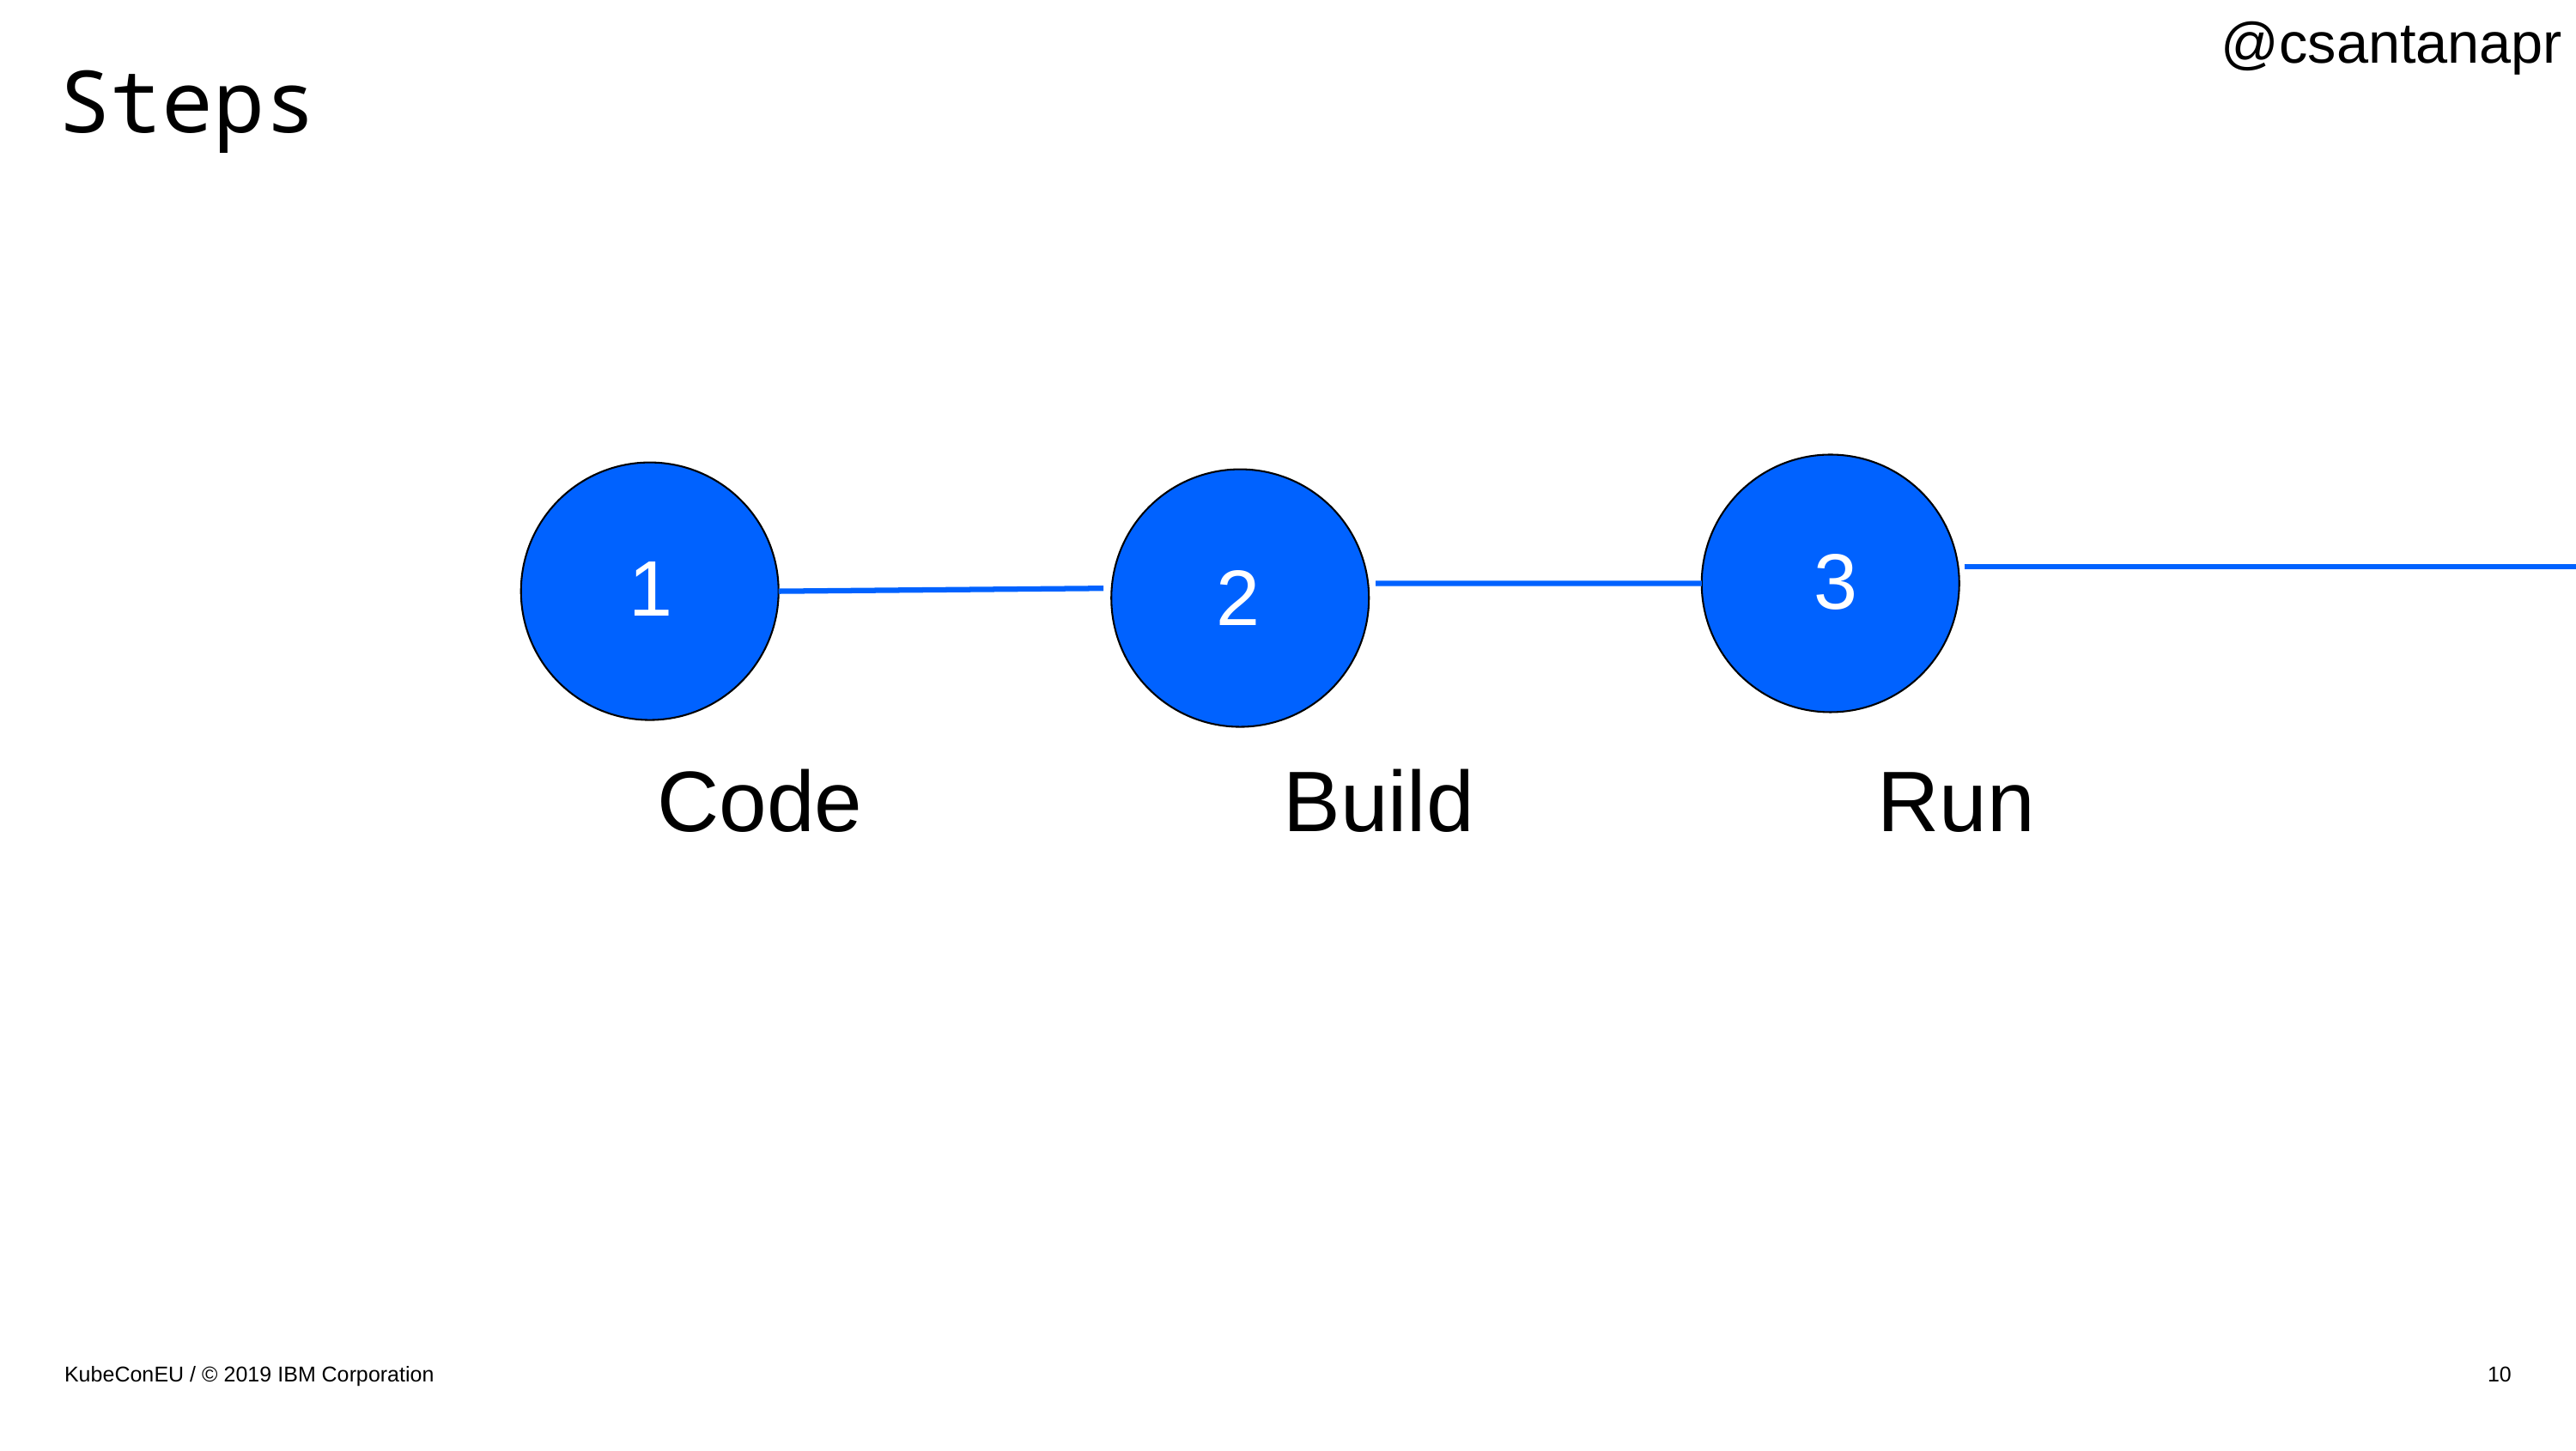

@csantanapr
# Steps

3

1

2
Code
Build
Run
KubeConEU / © 2019 IBM Corporation
10